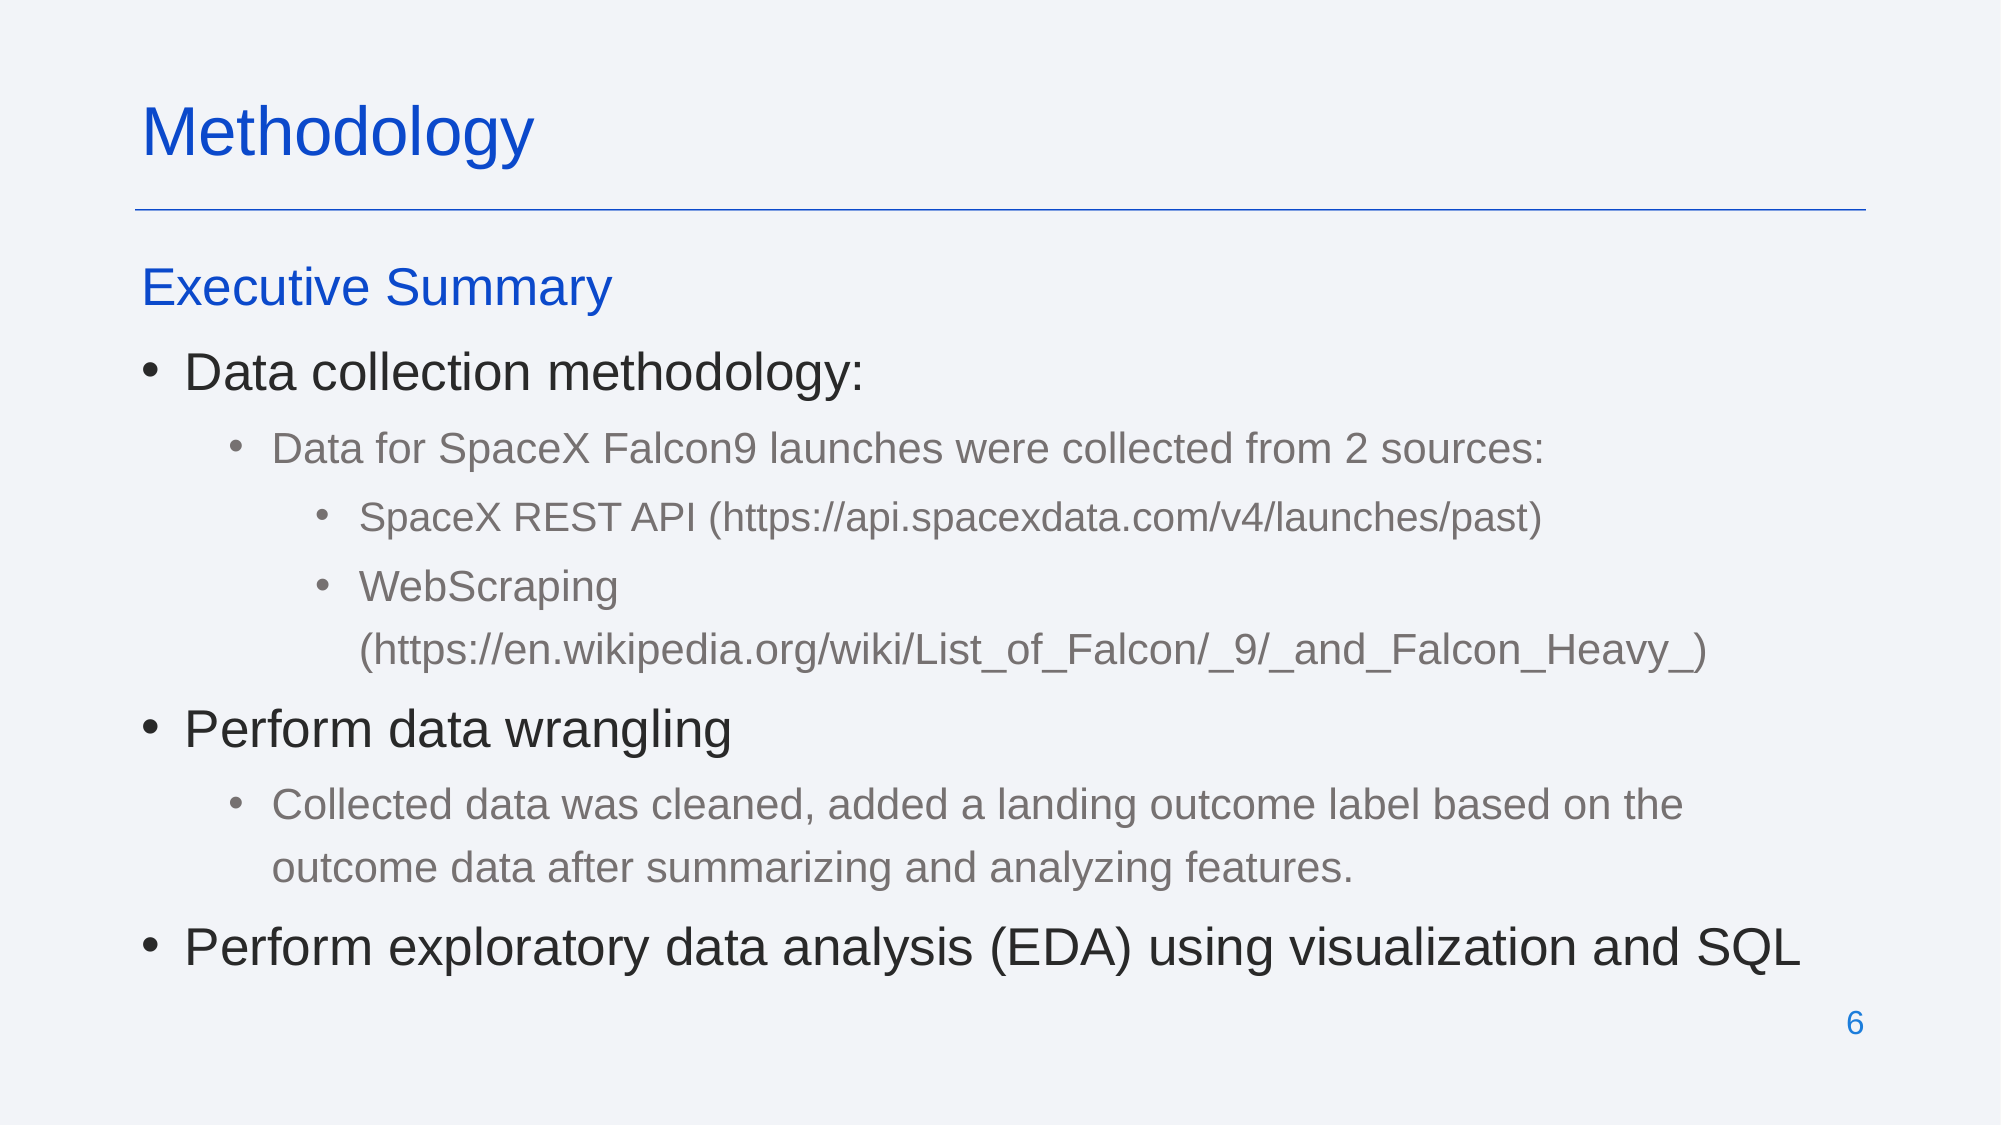

Methodology
Executive Summary
Data collection methodology:
Data for SpaceX Falcon9 launches were collected from 2 sources:
SpaceX REST API (https://api.spacexdata.com/v4/launches/past)
WebScraping (https://en.wikipedia.org/wiki/List_of_Falcon/_9/_and_Falcon_Heavy_)
Perform data wrangling
Collected data was cleaned, added a landing outcome label based on the outcome data after summarizing and analyzing features.
Perform exploratory data analysis (EDA) using visualization and SQL
6